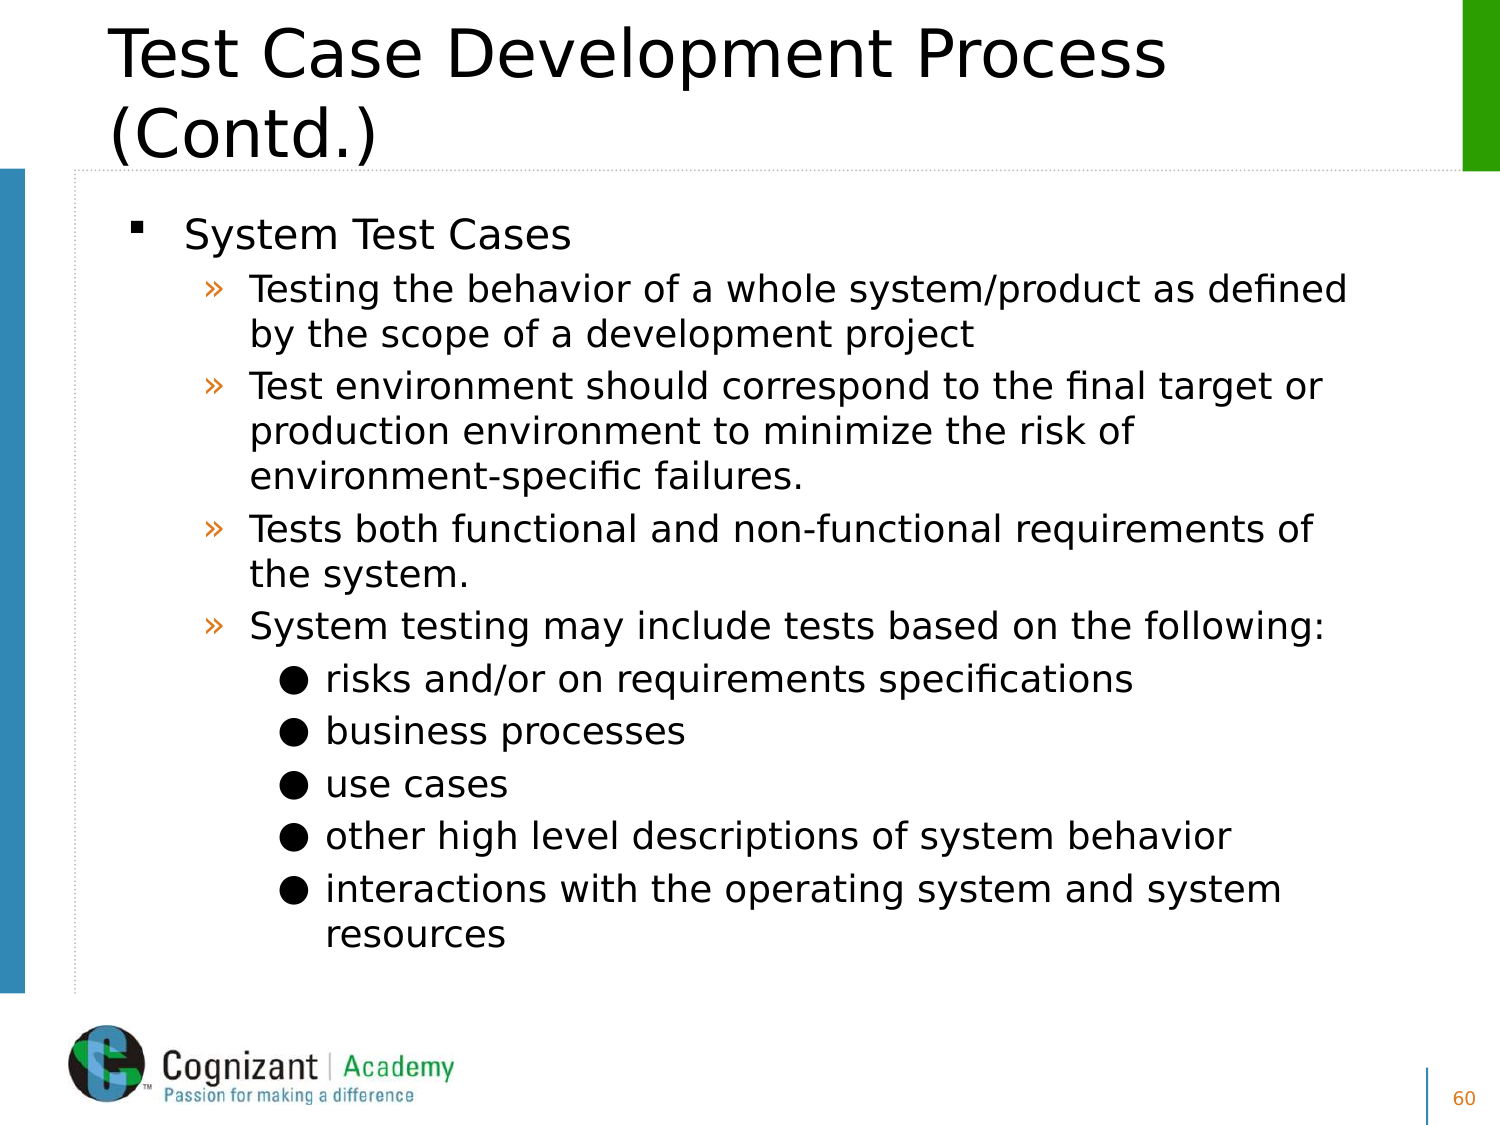

# Test Case Development Process (Contd.)
System Test Cases
Testing the behavior of a whole system/product as defined by the scope of a development project
Test environment should correspond to the final target or production environment to minimize the risk of environment-specific failures.
Tests both functional and non-functional requirements of the system.
System testing may include tests based on the following:
risks and/or on requirements specifications
business processes
use cases
other high level descriptions of system behavior
interactions with the operating system and system resources
60